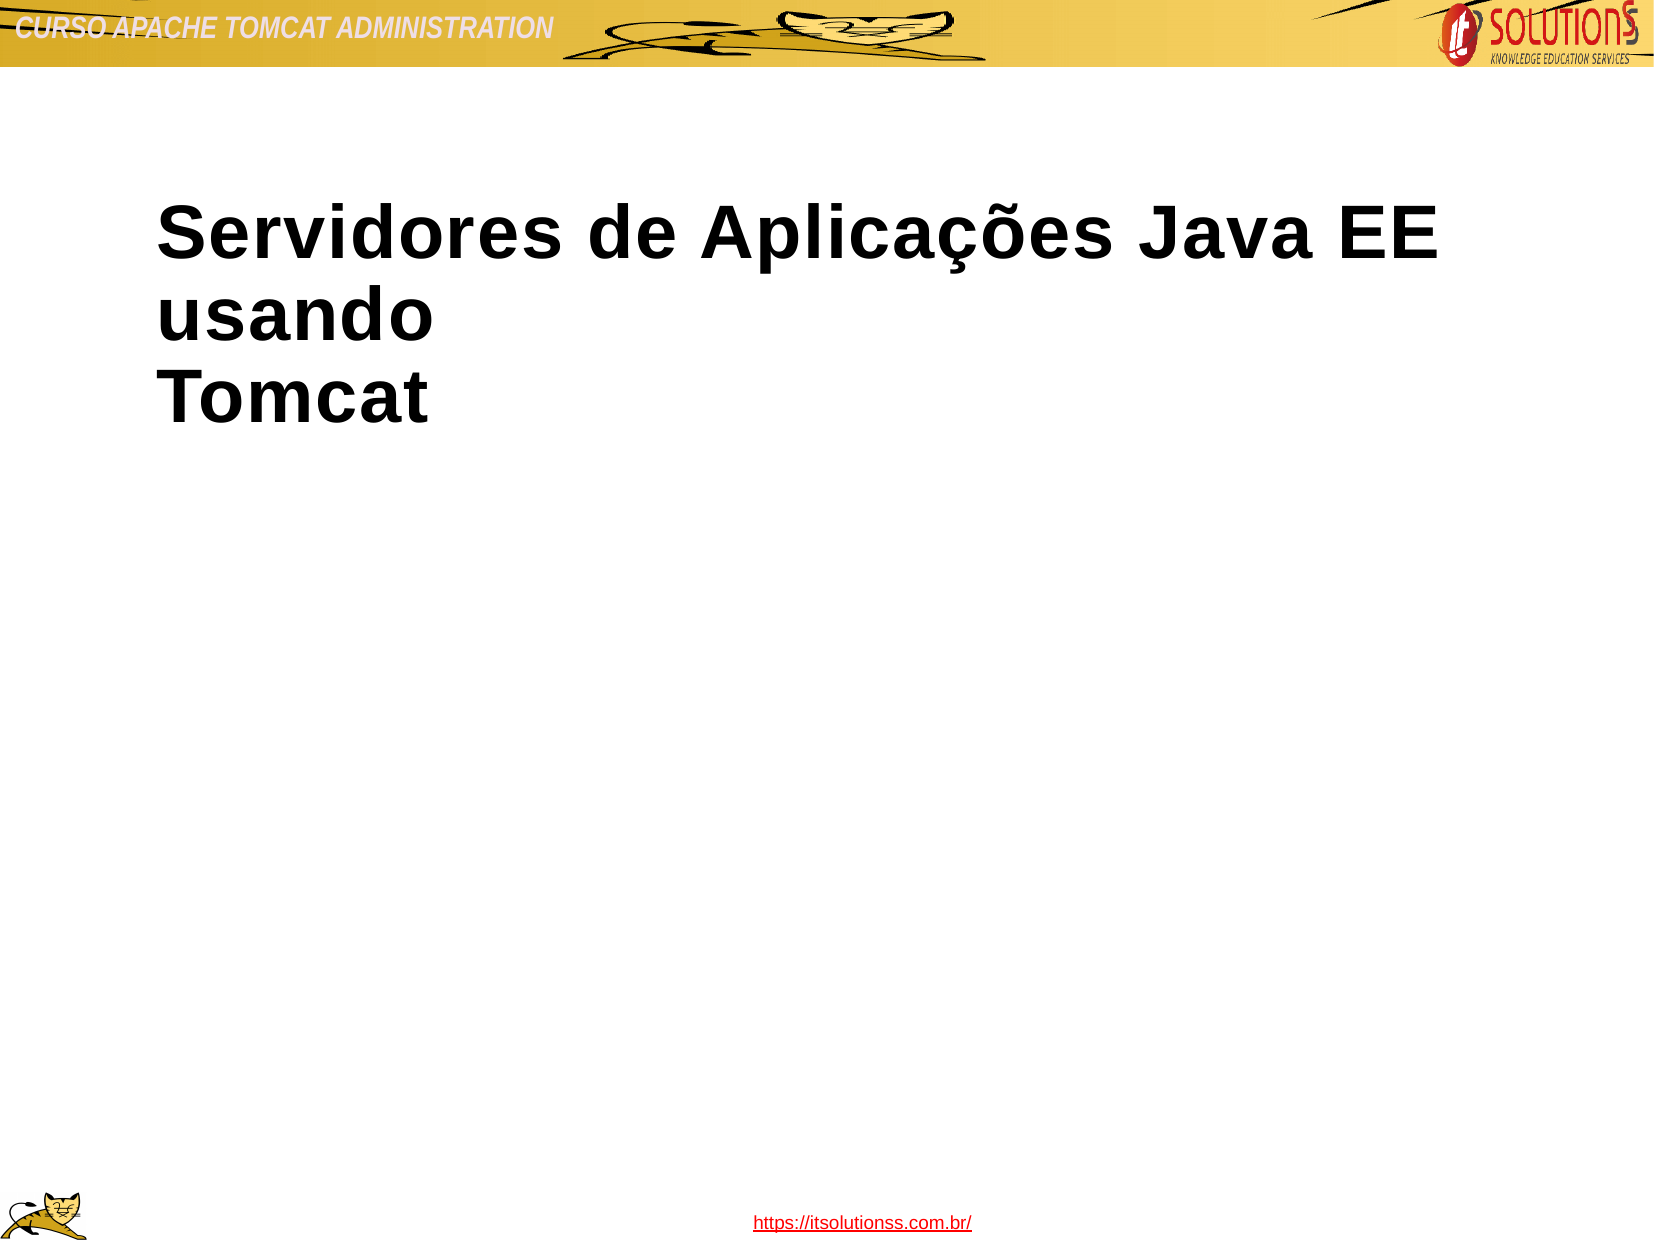

Servidores de Aplicações Java EE usando
Tomcat
Capítulo 15
Cluster para HA – Alta Disponibilidade